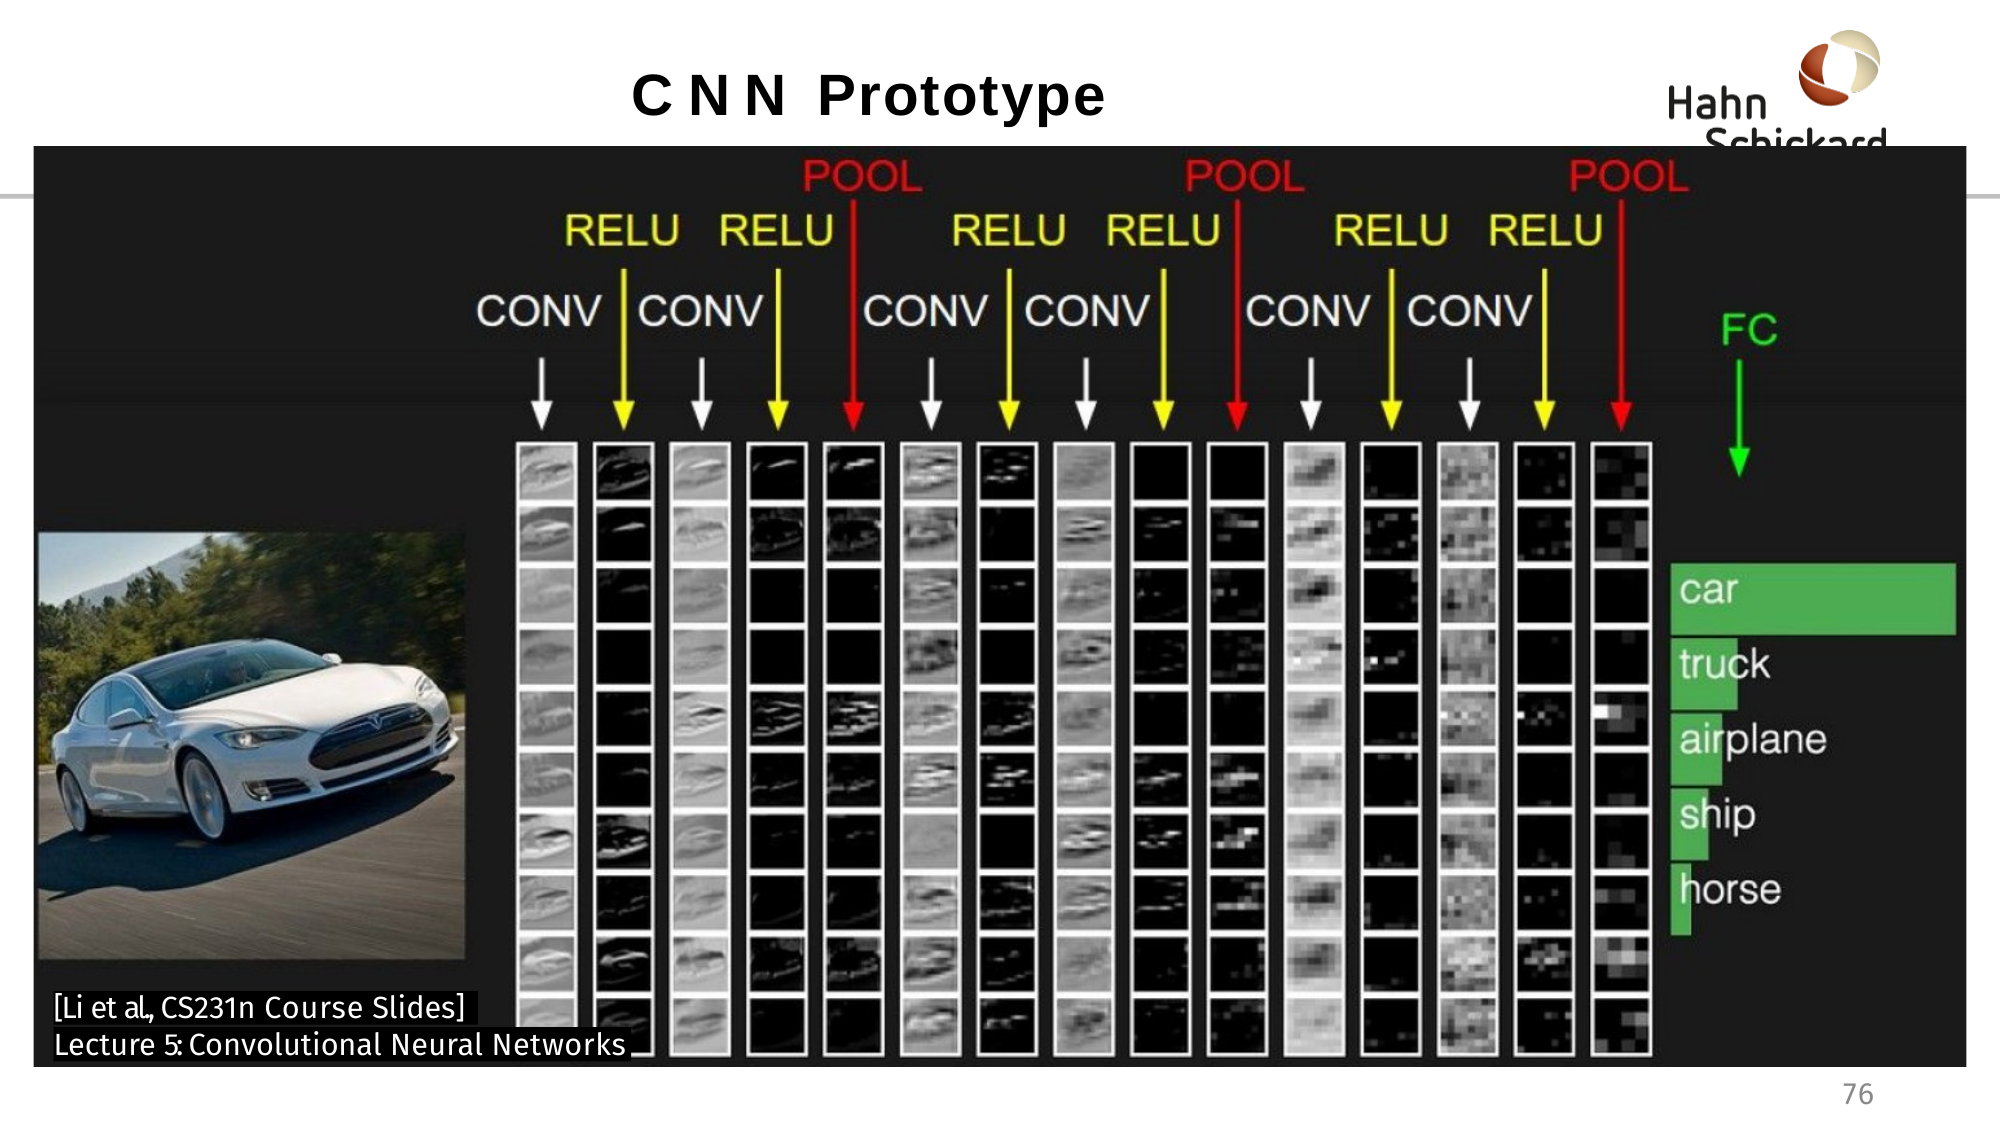

# CNN Prototype

[Li et al., CS231n Course Slides]
Lecture 5: Convolutional Neural Networks
76